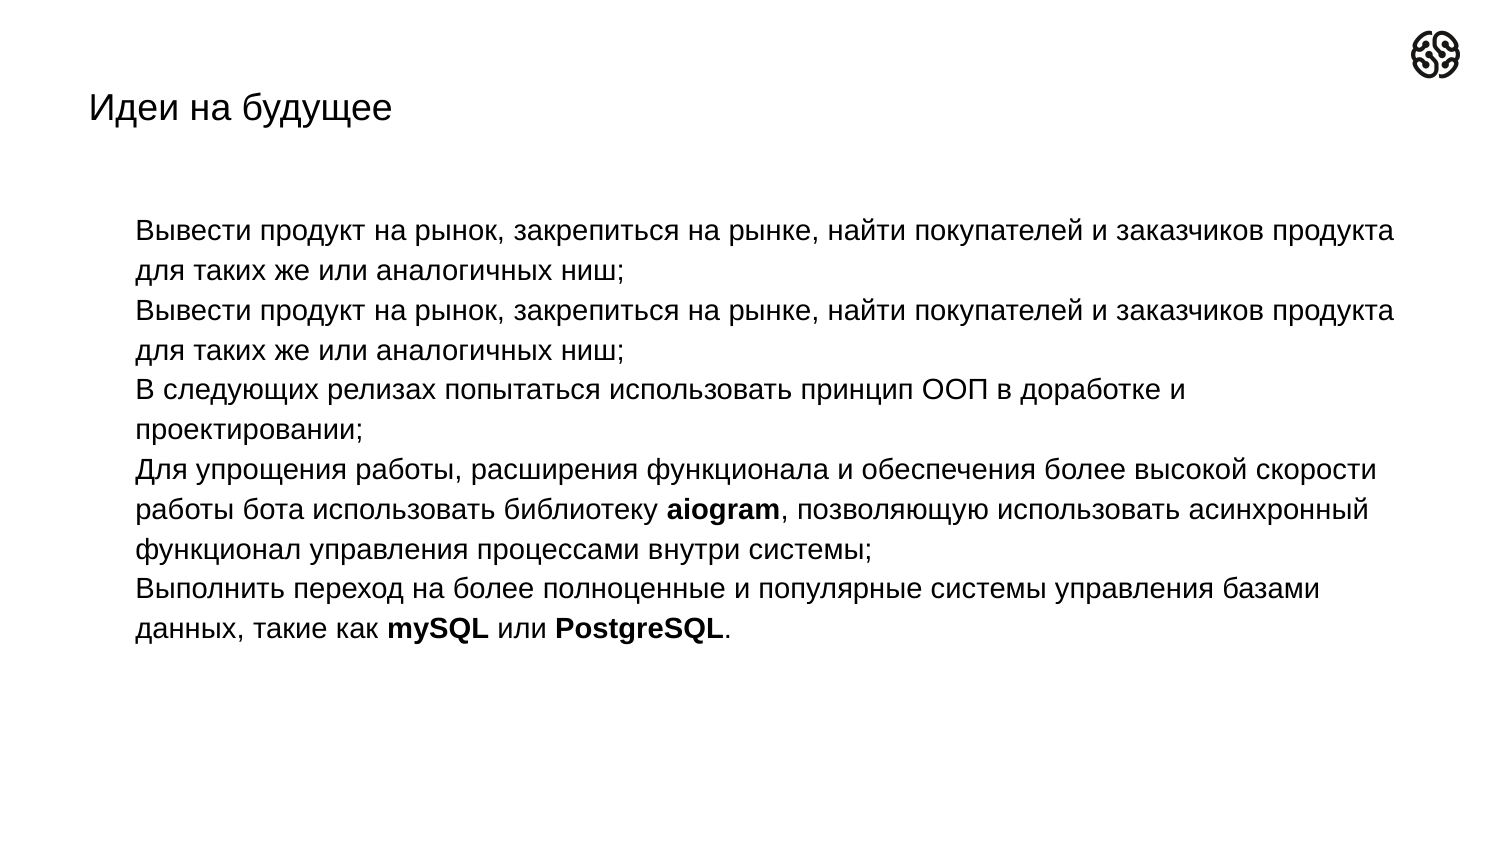

# Идеи на будущее
Вывести продукт на рынок, закрепиться на рынке, найти покупателей и заказчиков продукта для таких же или аналогичных ниш;
Вывести продукт на рынок, закрепиться на рынке, найти покупателей и заказчиков продукта для таких же или аналогичных ниш;
В следующих релизах попытаться использовать принцип ООП в доработке и проектировании;
Для упрощения работы, расширения функционала и обеспечения более высокой скорости работы бота использовать библиотеку aiogram, позволяющую использовать асинхронный функционал управления процессами внутри системы;
Выполнить переход на более полноценные и популярные системы управления базами данных, такие как mySQL или PostgreSQL.